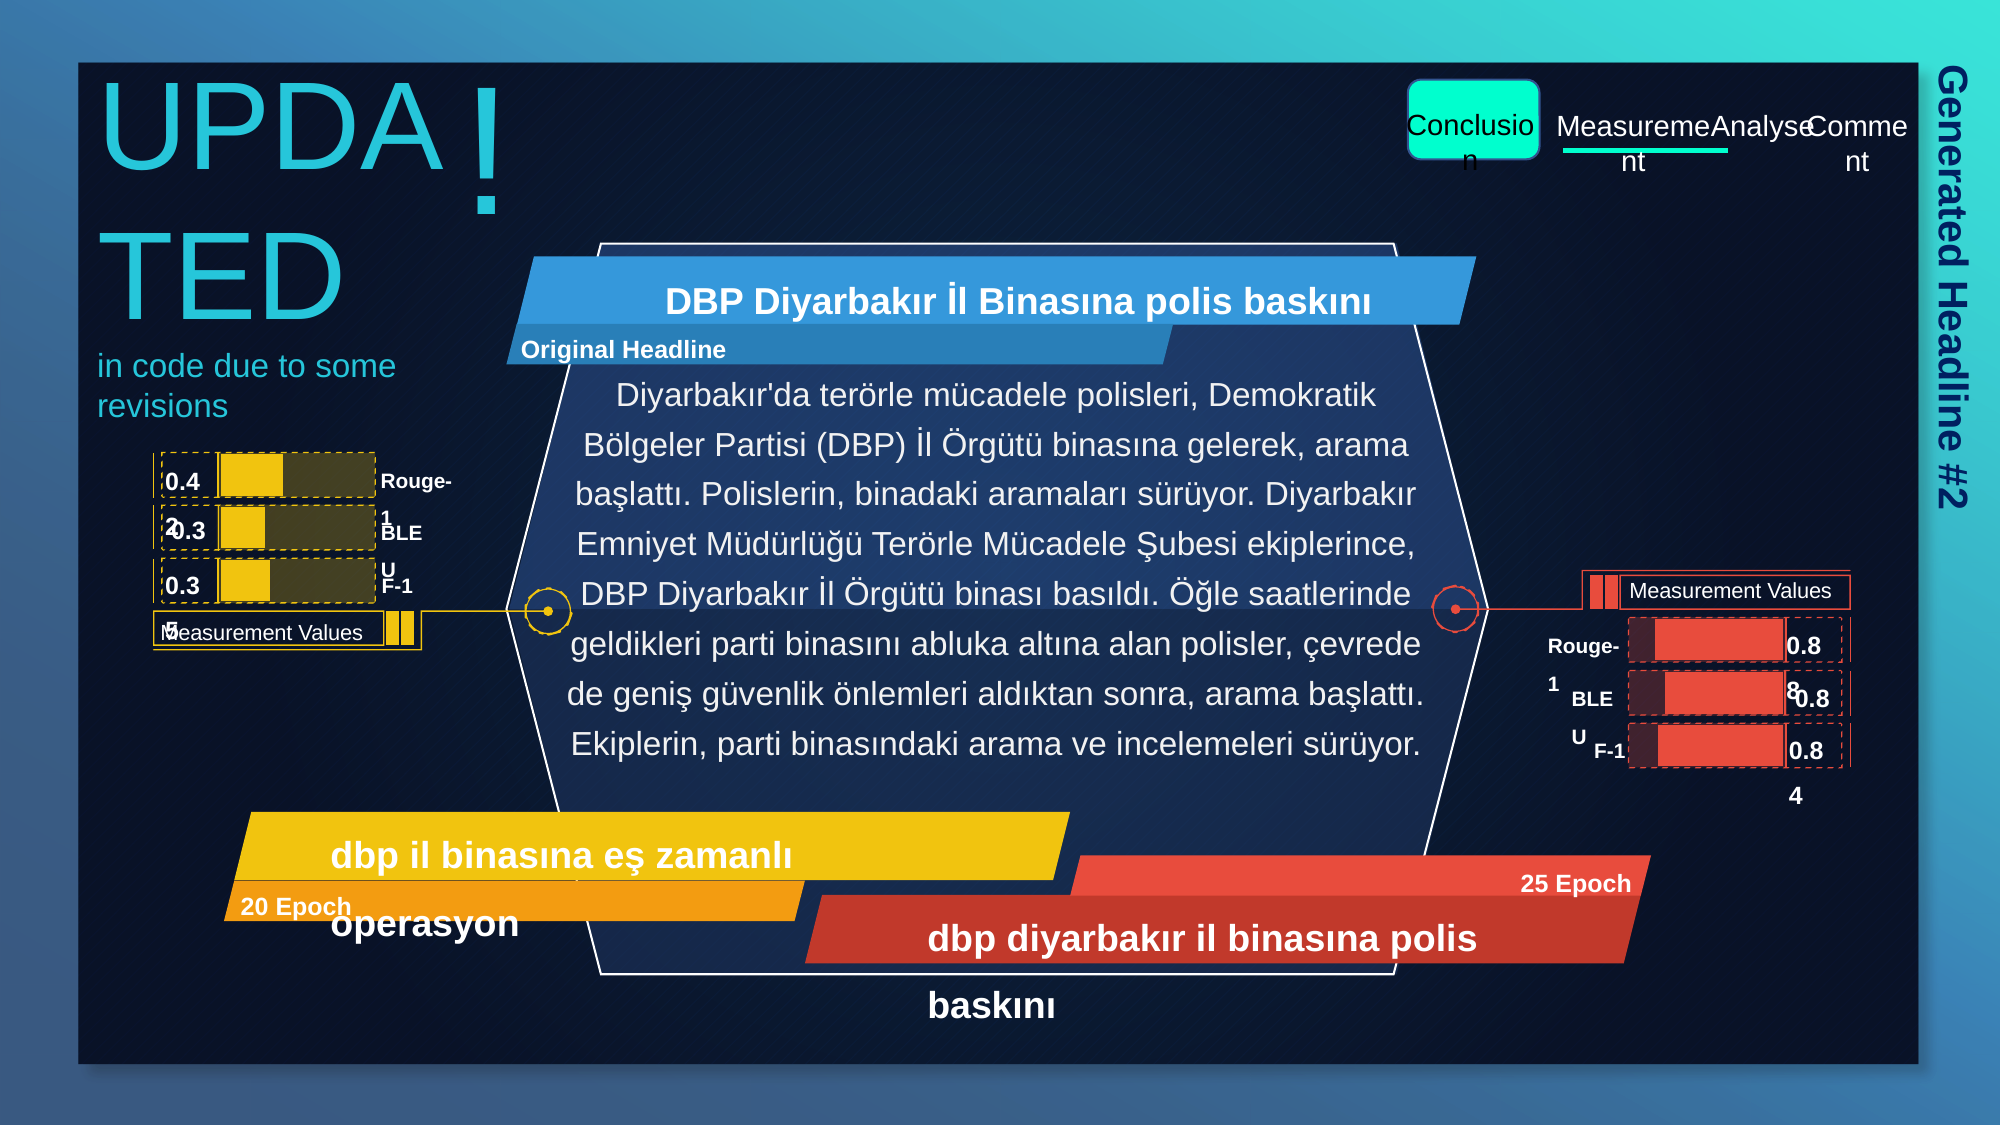

!
UPDATED
in code due to some revisions

Conclusion
Analyse
Comment
Measurement

DBP Diyarbakır İl Binasına polis baskını

Original Headline
Diyarbakır'da terörle mücadele polisleri, Demokratik Bölgeler Partisi (DBP) İl Örgütü binasına gelerek, arama başlattı. Polislerin, binadaki aramaları sürüyor. Diyarbakır Emniyet Müdürlüğü Terörle Mücadele Şubesi ekiplerince, DBP Diyarbakır İl Örgütü binası basıldı. Öğle saatlerinde geldikleri parti binasını abluka altına alan polisler, çevrede de geniş güvenlik önlemleri aldıktan sonra, arama başlattı. Ekiplerin, parti binasındaki arama ve incelemeleri sürüyor.
dbp il binasına eş zamanlı operasyon

25 Epoch

20 Epoch
dbp diyarbakır il binasına polis baskını
Generated Headline #2
0.42
Rouge-1

0.3

BLEU

0.35

F-1

Measurement Values

0.88
Rouge-1

0.8

BLEU

0.84

F-1

Measurement Values